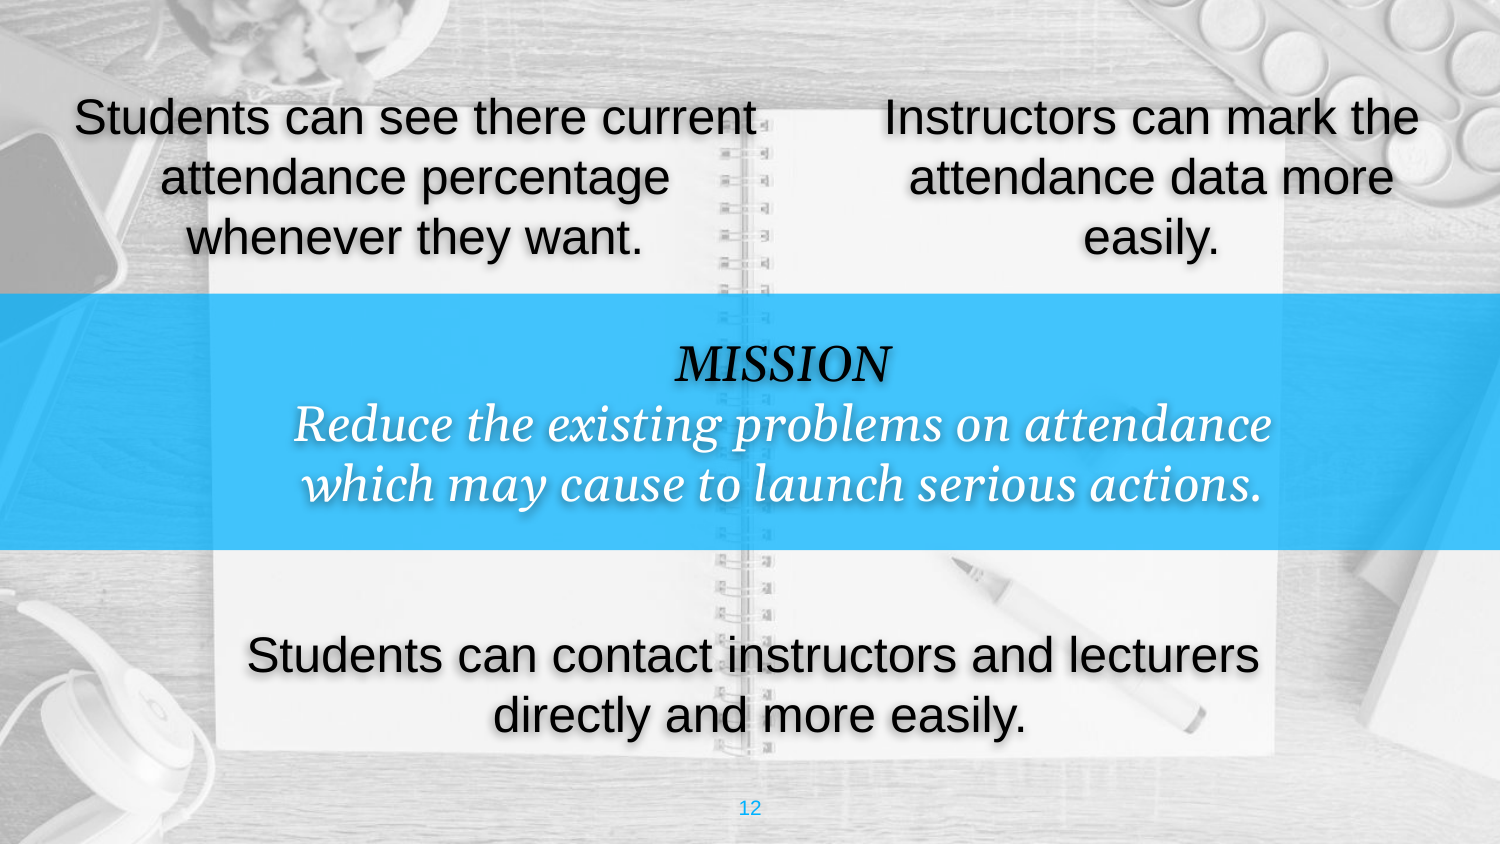

Students can see there current attendance percentage whenever they want.
Instructors can mark the attendance data more easily.
MISSION
Reduce the existing problems on attendance which may cause to launch serious actions.
Students can contact instructors and lecturers
directly and more easily.
12